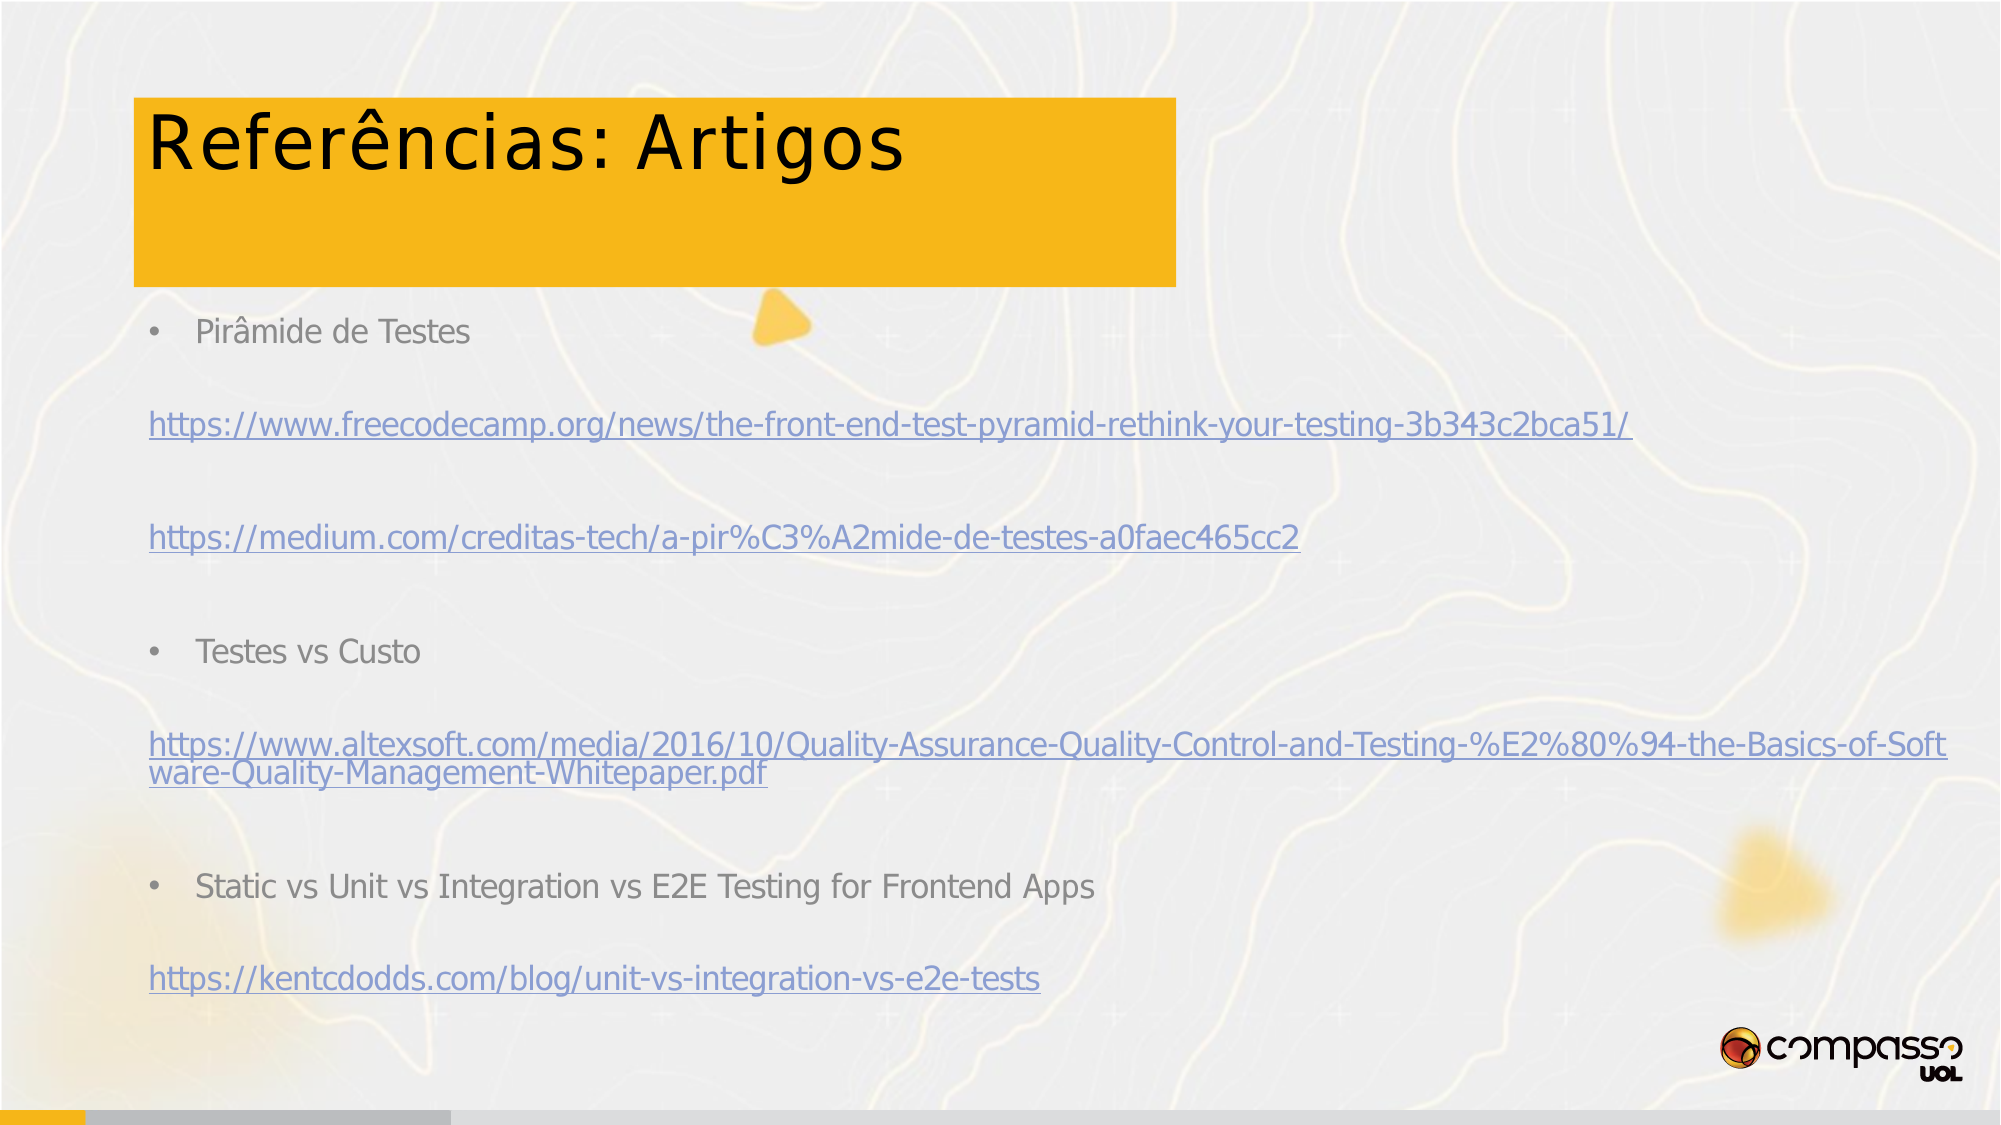

# Referências: Artigos

Pirâmide de Testes
https://www.freecodecamp.org/news/the-front-end-test-pyramid-rethink-your-testing-3b343c2bca51/

https://medium.com/creditas-tech/a-pir%C3%A2mide-de-testes-a0faec465cc2

Testes vs Custo
https://www.altexsoft.com/media/2016/10/Quality-Assurance-Quality-Control-and-Testing-%E2%80%94-the-Basics-of-Software-Quality-Management-Whitepaper.pdf

Static vs Unit vs Integration vs E2E Testing for Frontend Apps
https://kentcdodds.com/blog/unit-vs-integration-vs-e2e-tests